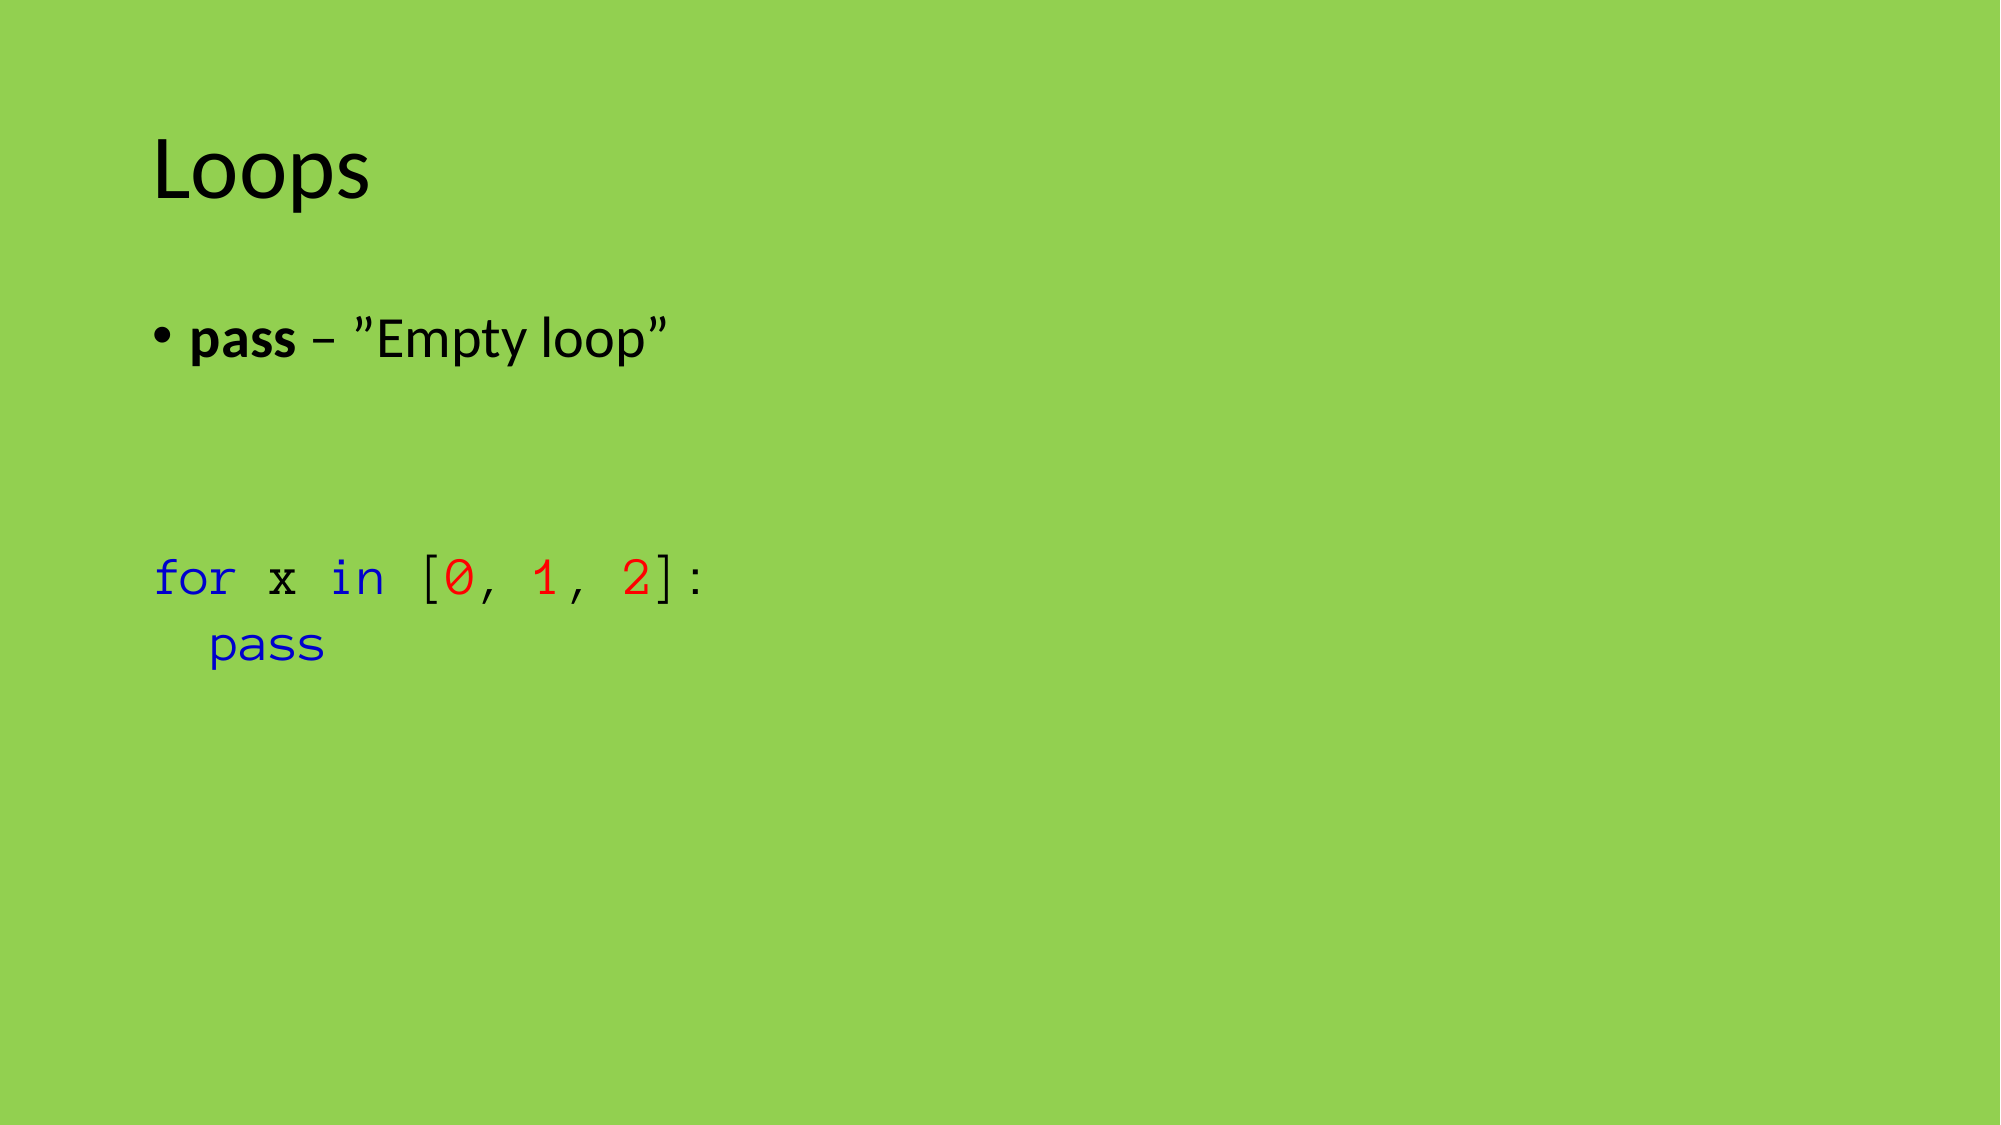

# Loops
pass – ”Empty loop”

for x in [0, 1, 2]:
  pass